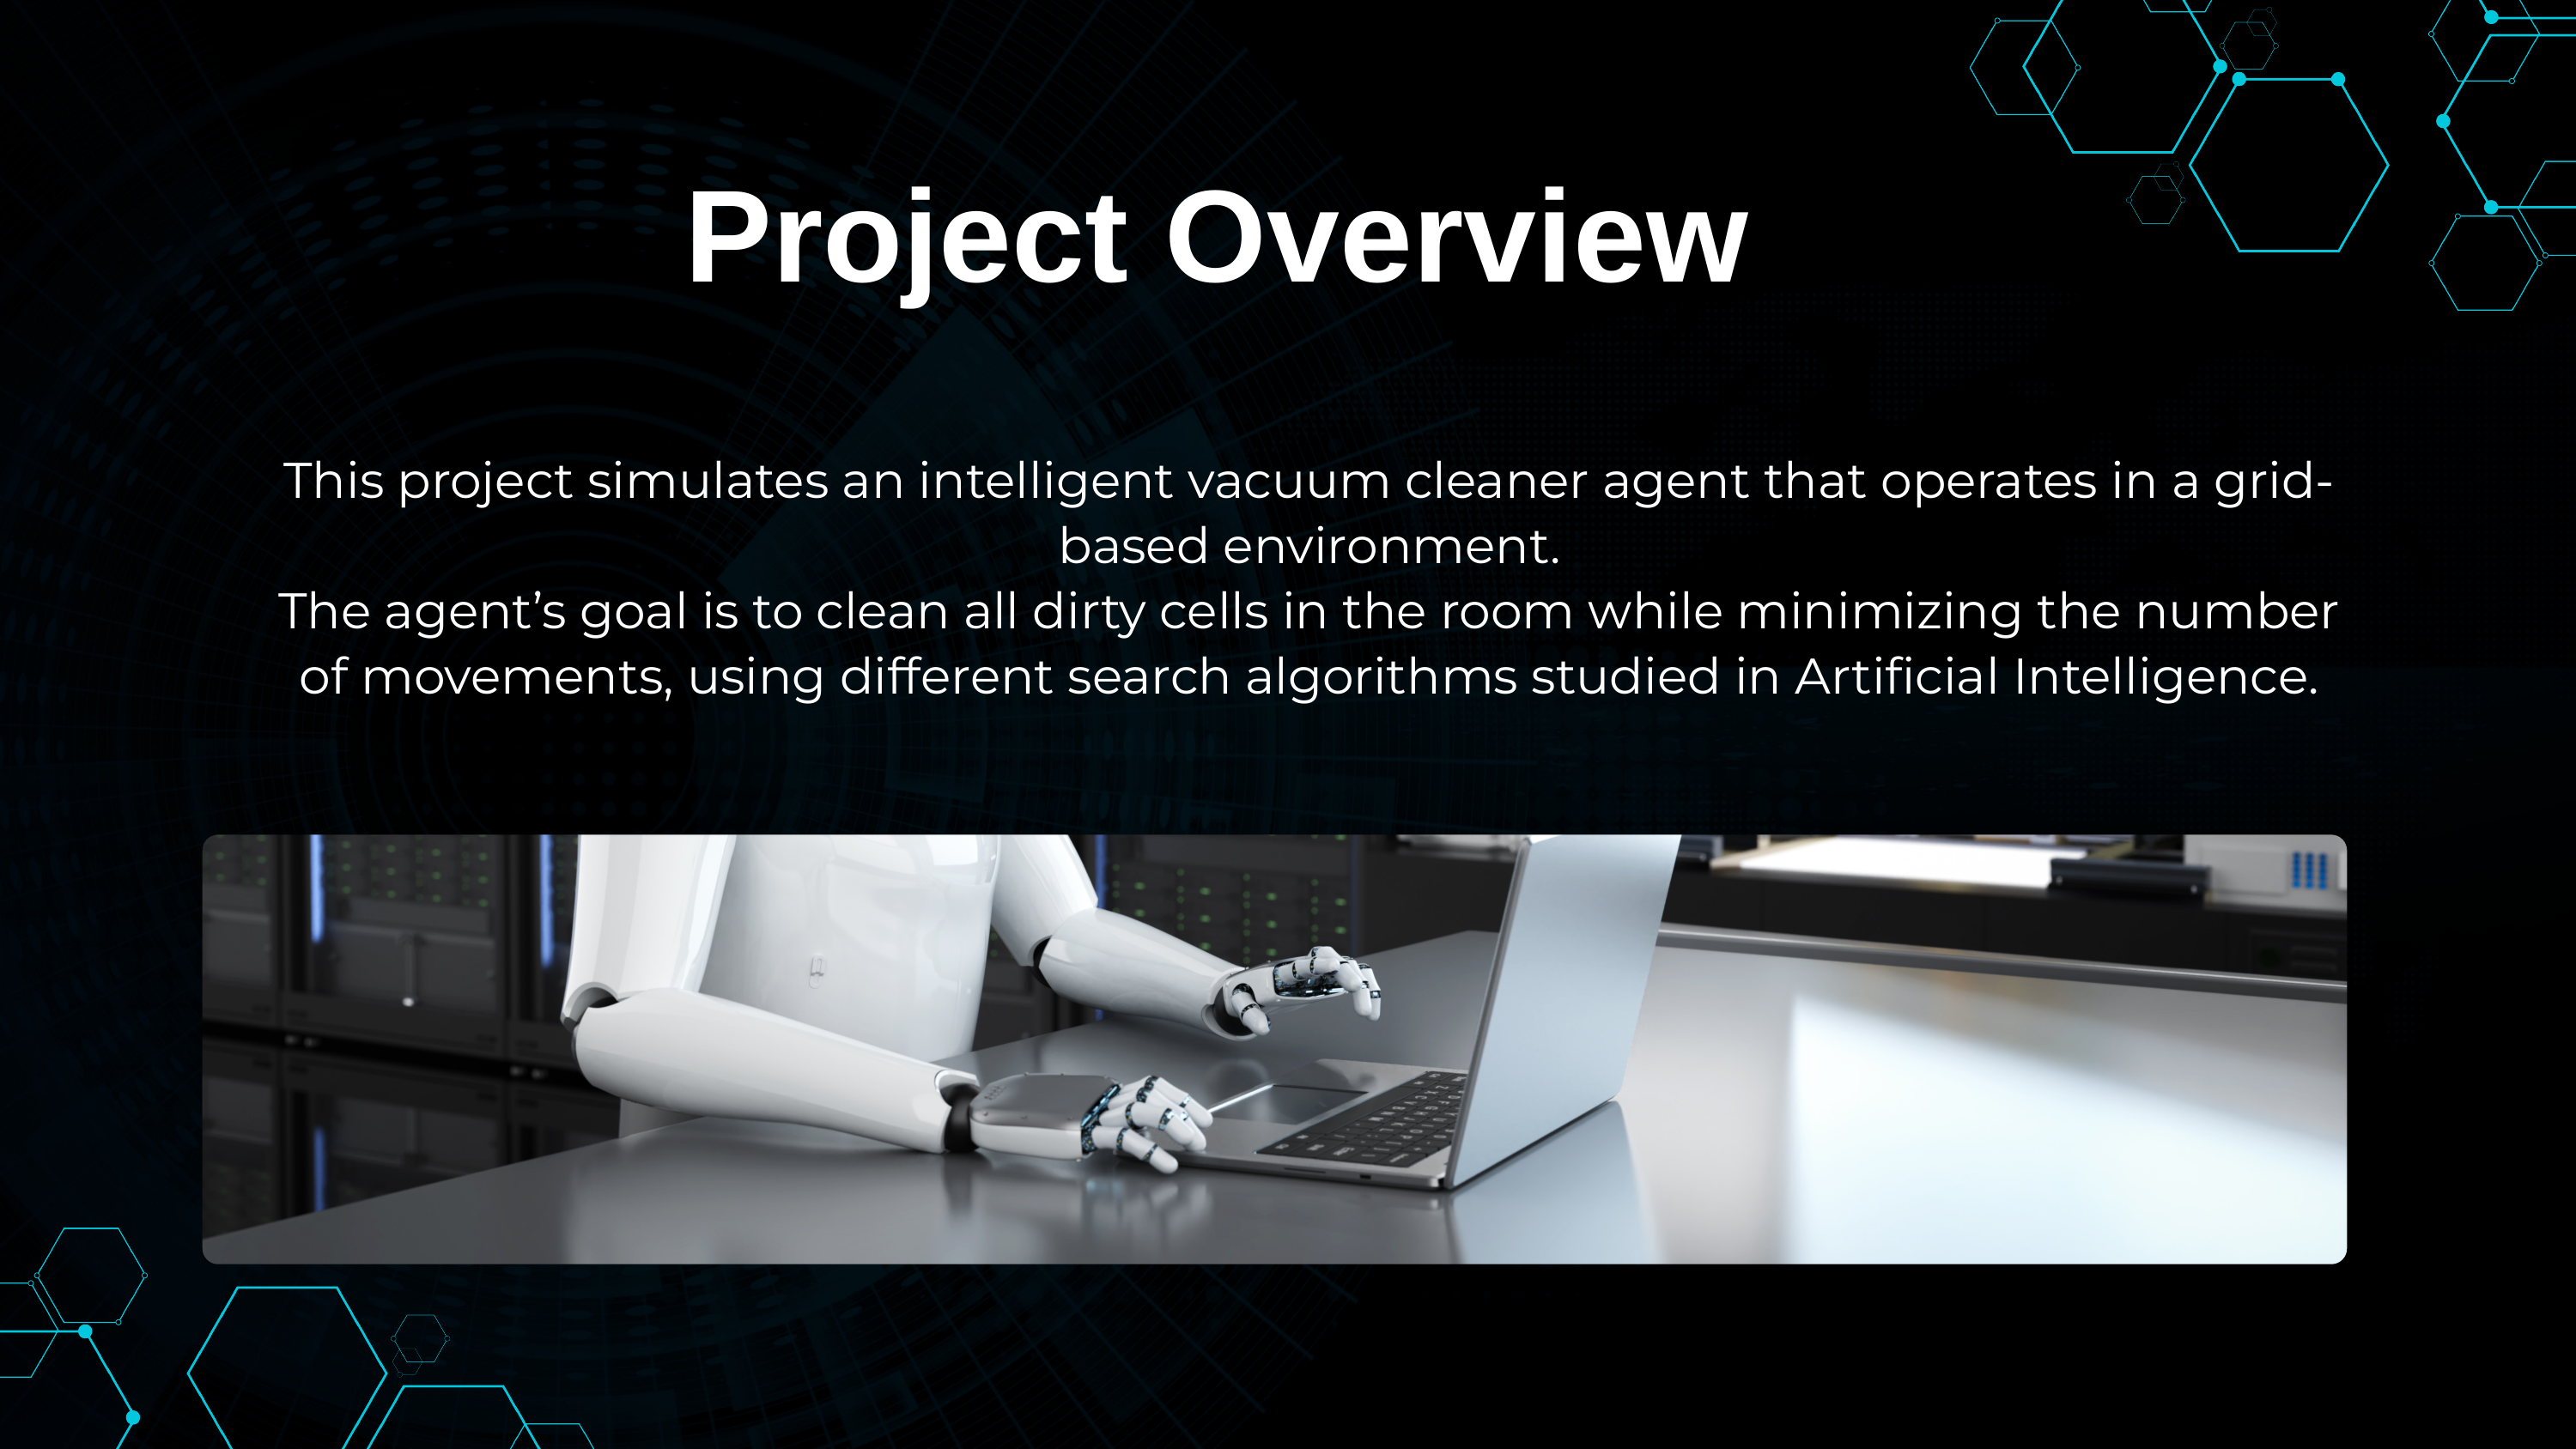

Project Overview
This project simulates an intelligent vacuum cleaner agent that operates in a grid-based environment.
The agent’s goal is to clean all dirty cells in the room while minimizing the number of movements, using different search algorithms studied in Artificial Intelligence.